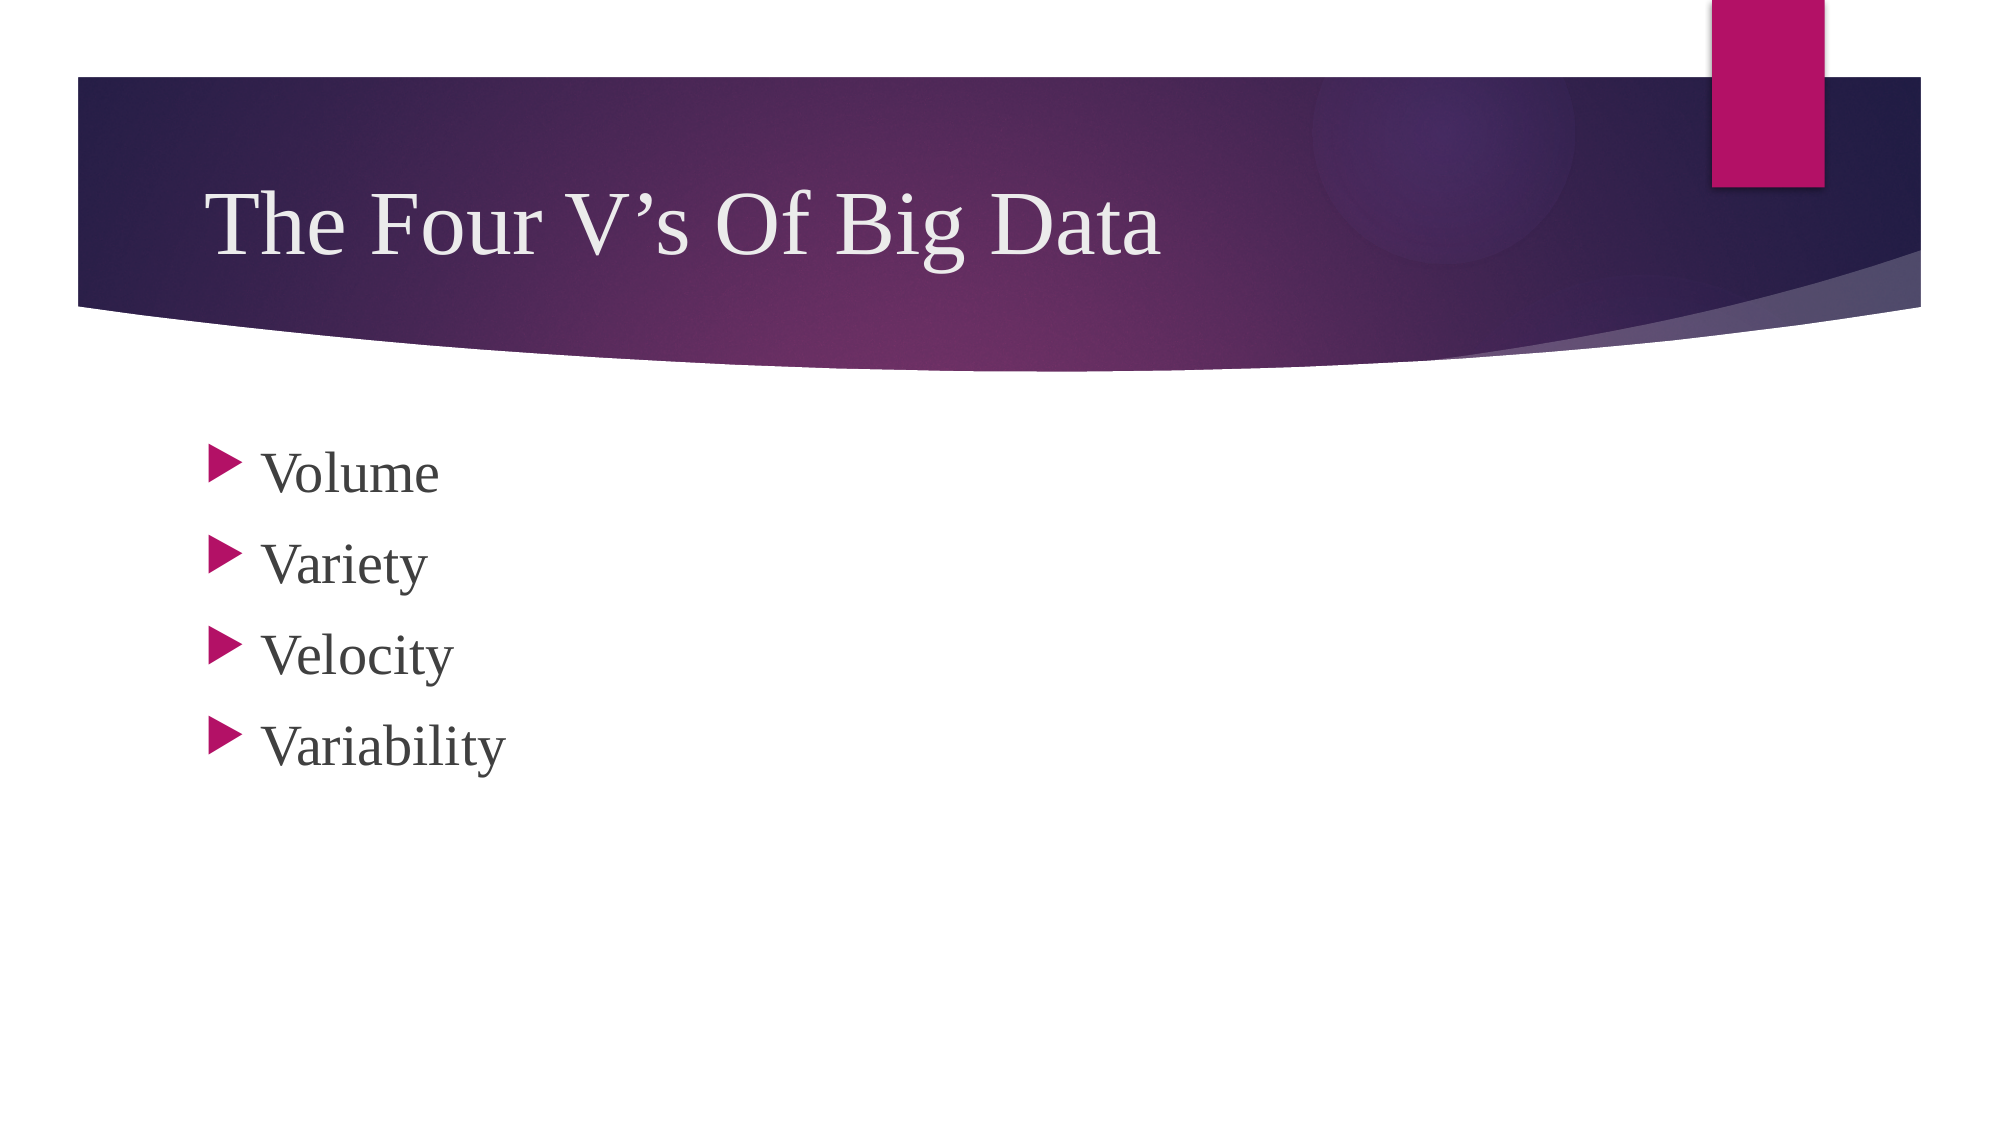

# The Four V’s Of Big Data
Volume
Variety
Velocity
Variability